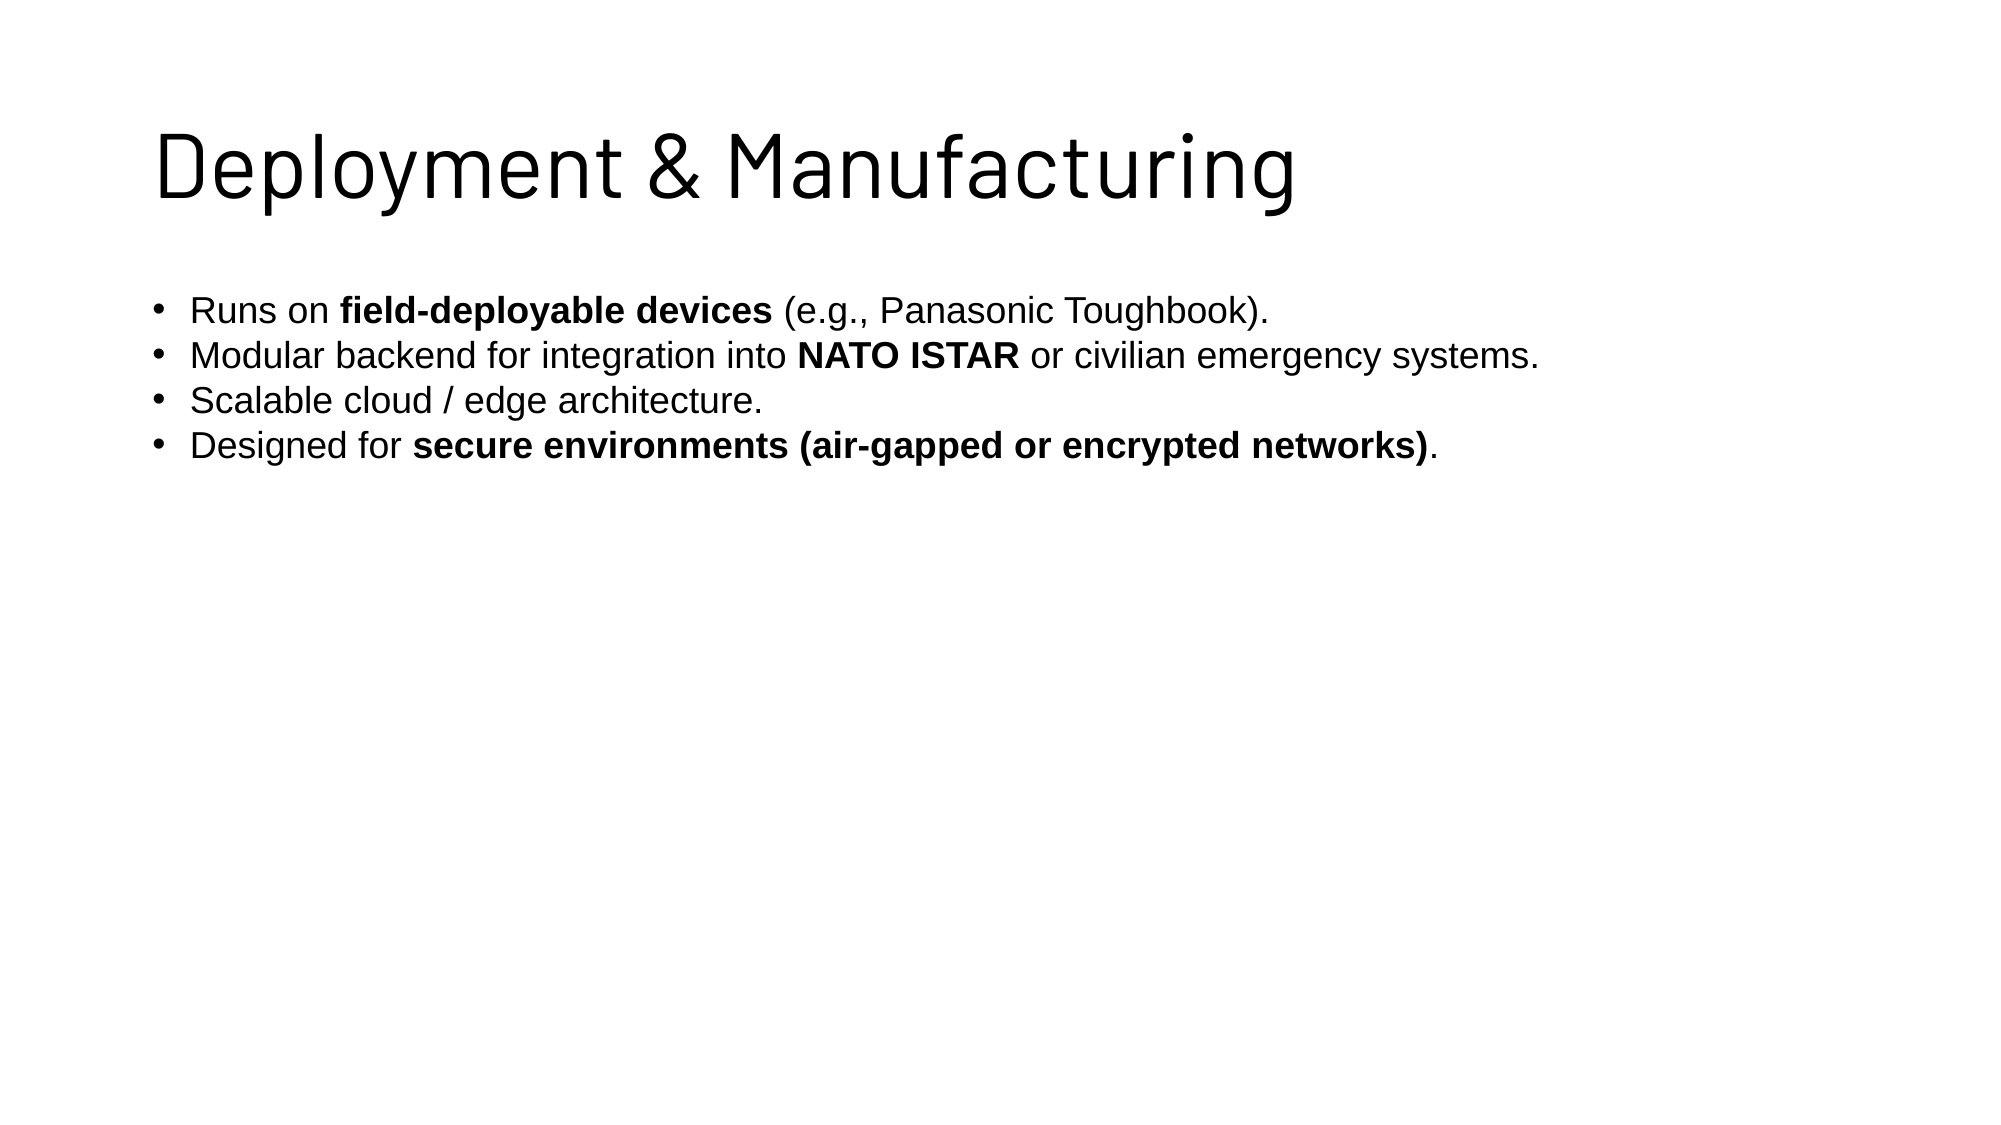

# Deployment & Manufacturing
Runs on field-deployable devices (e.g., Panasonic Toughbook).
Modular backend for integration into NATO ISTAR or civilian emergency systems.
Scalable cloud / edge architecture.
Designed for secure environments (air-gapped or encrypted networks).